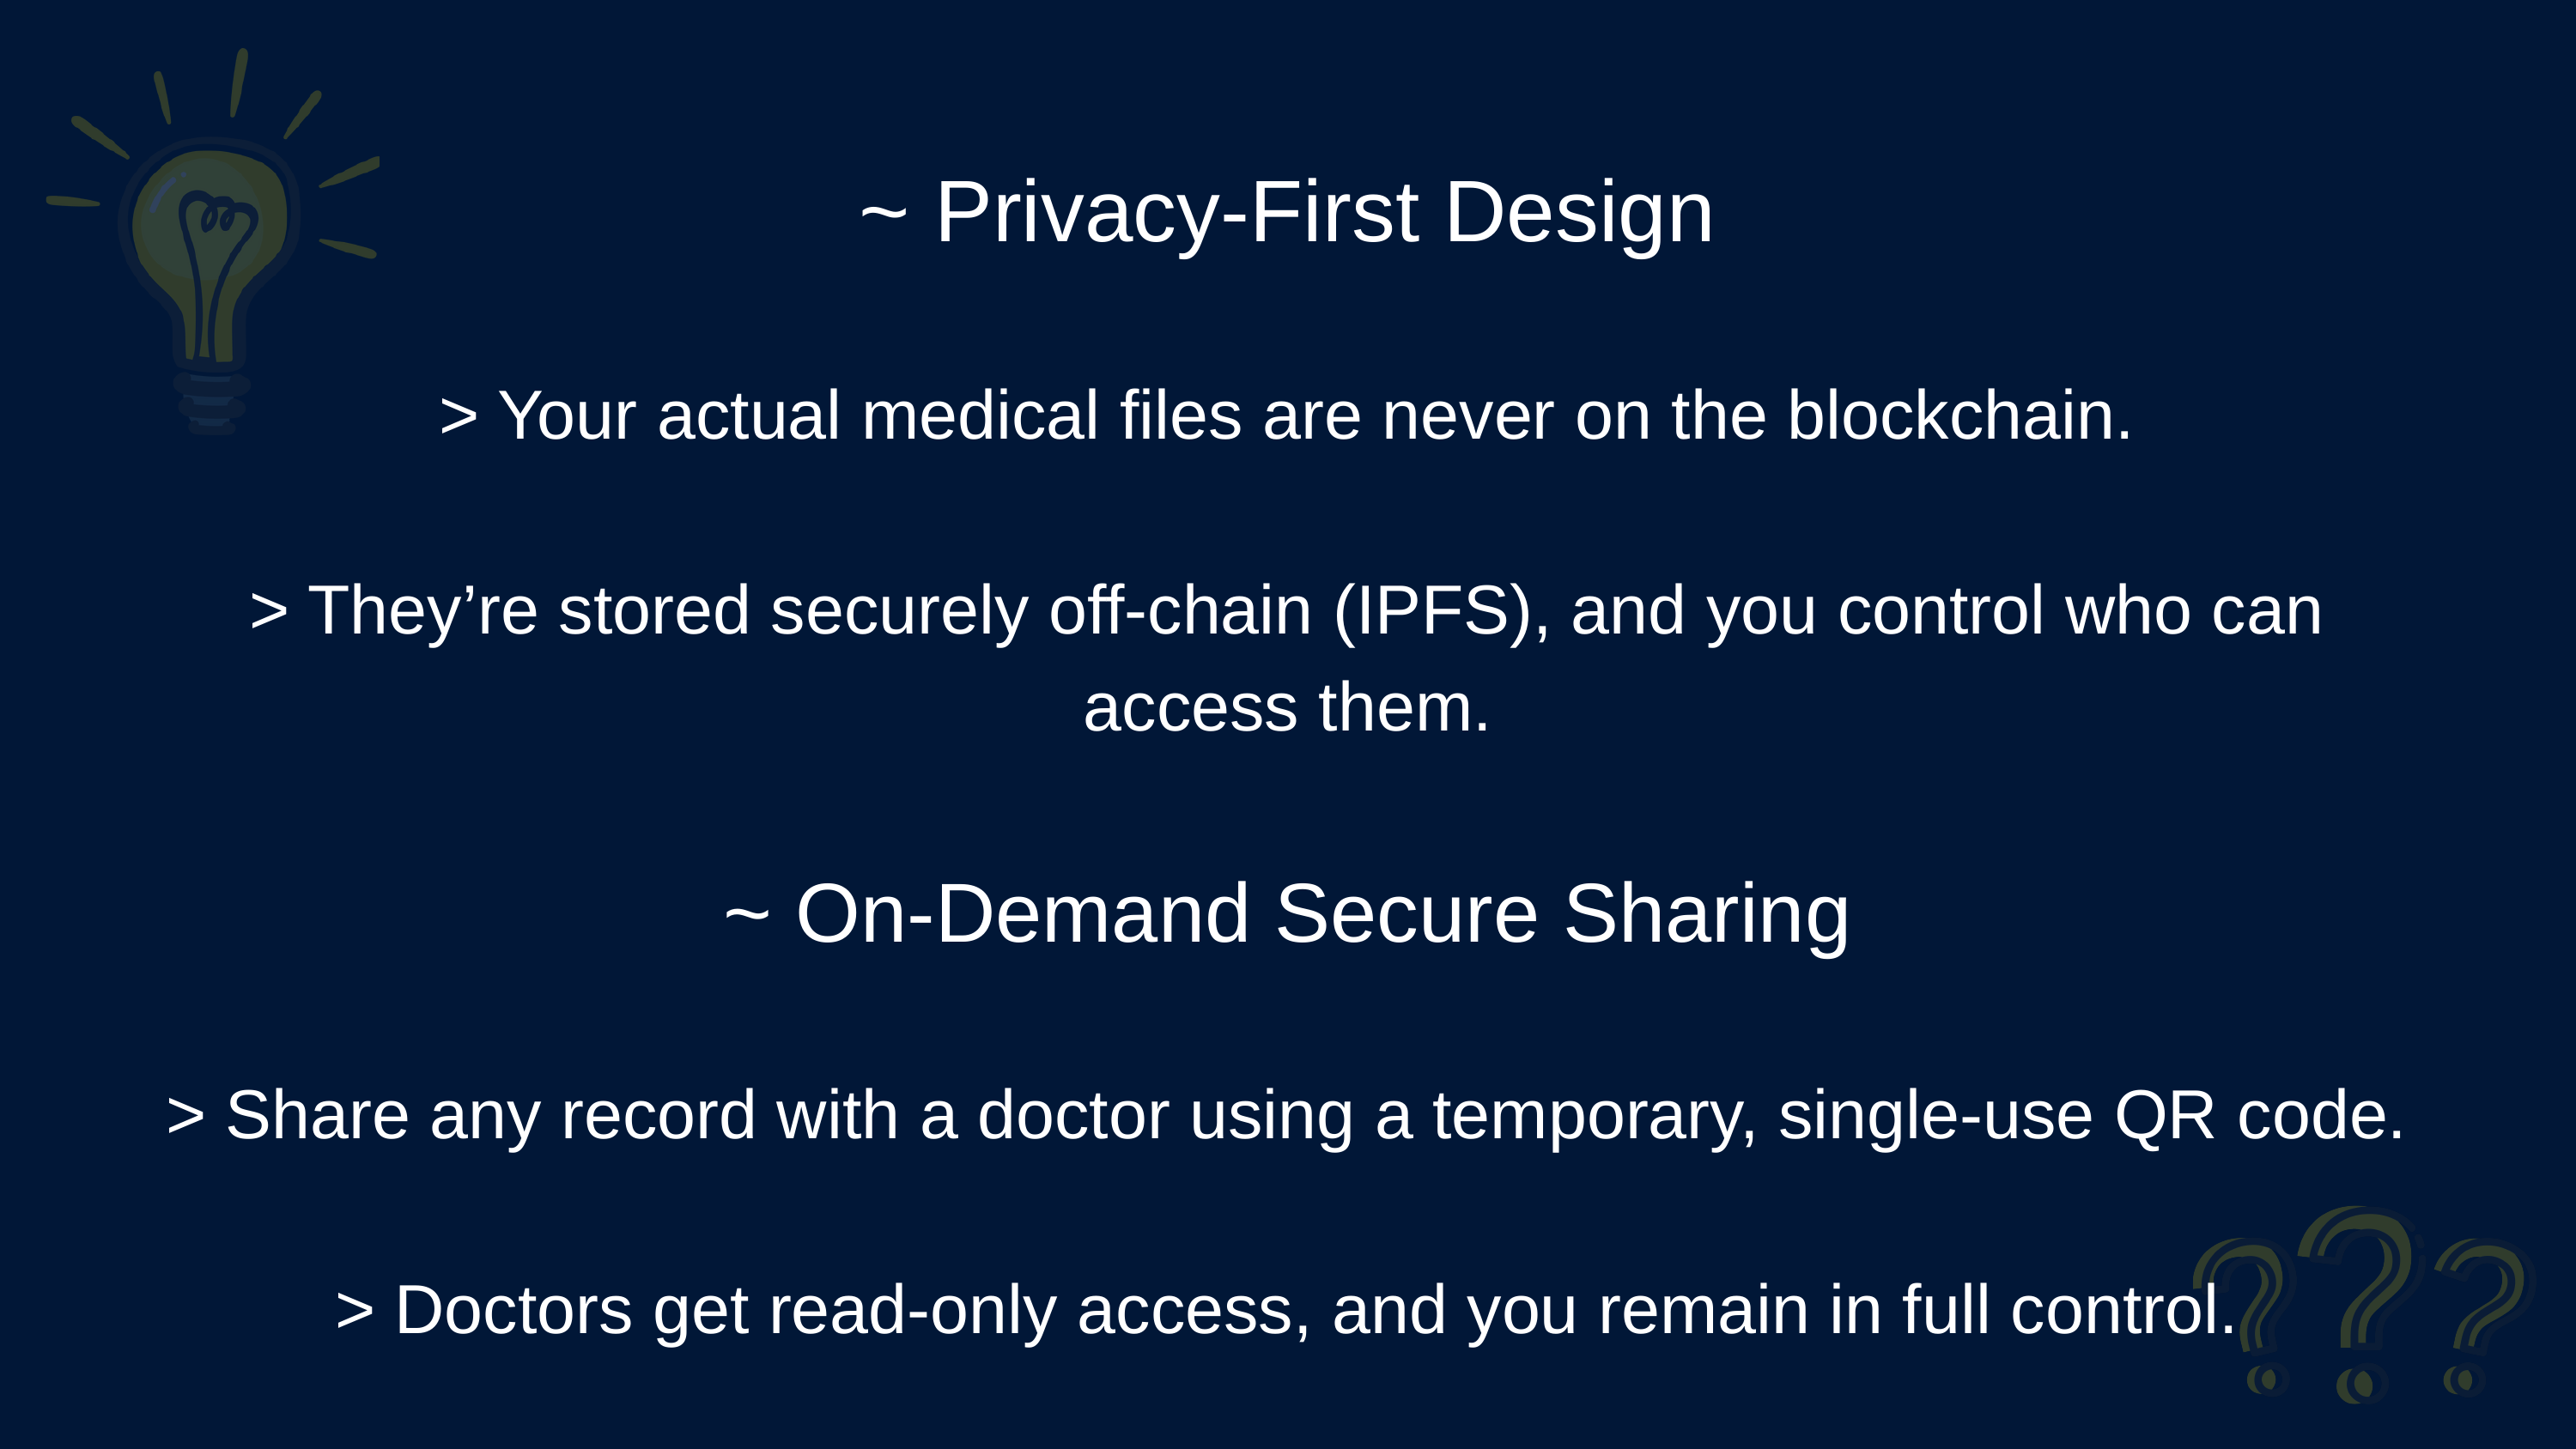

~ Privacy-First Design

> Your actual medical files are never on the blockchain.

> They’re stored securely off-chain (IPFS), and you control who can access them.

~ On-Demand Secure Sharing

> Share any record with a doctor using a temporary, single-use QR code.

> Doctors get read-only access, and you remain in full control.